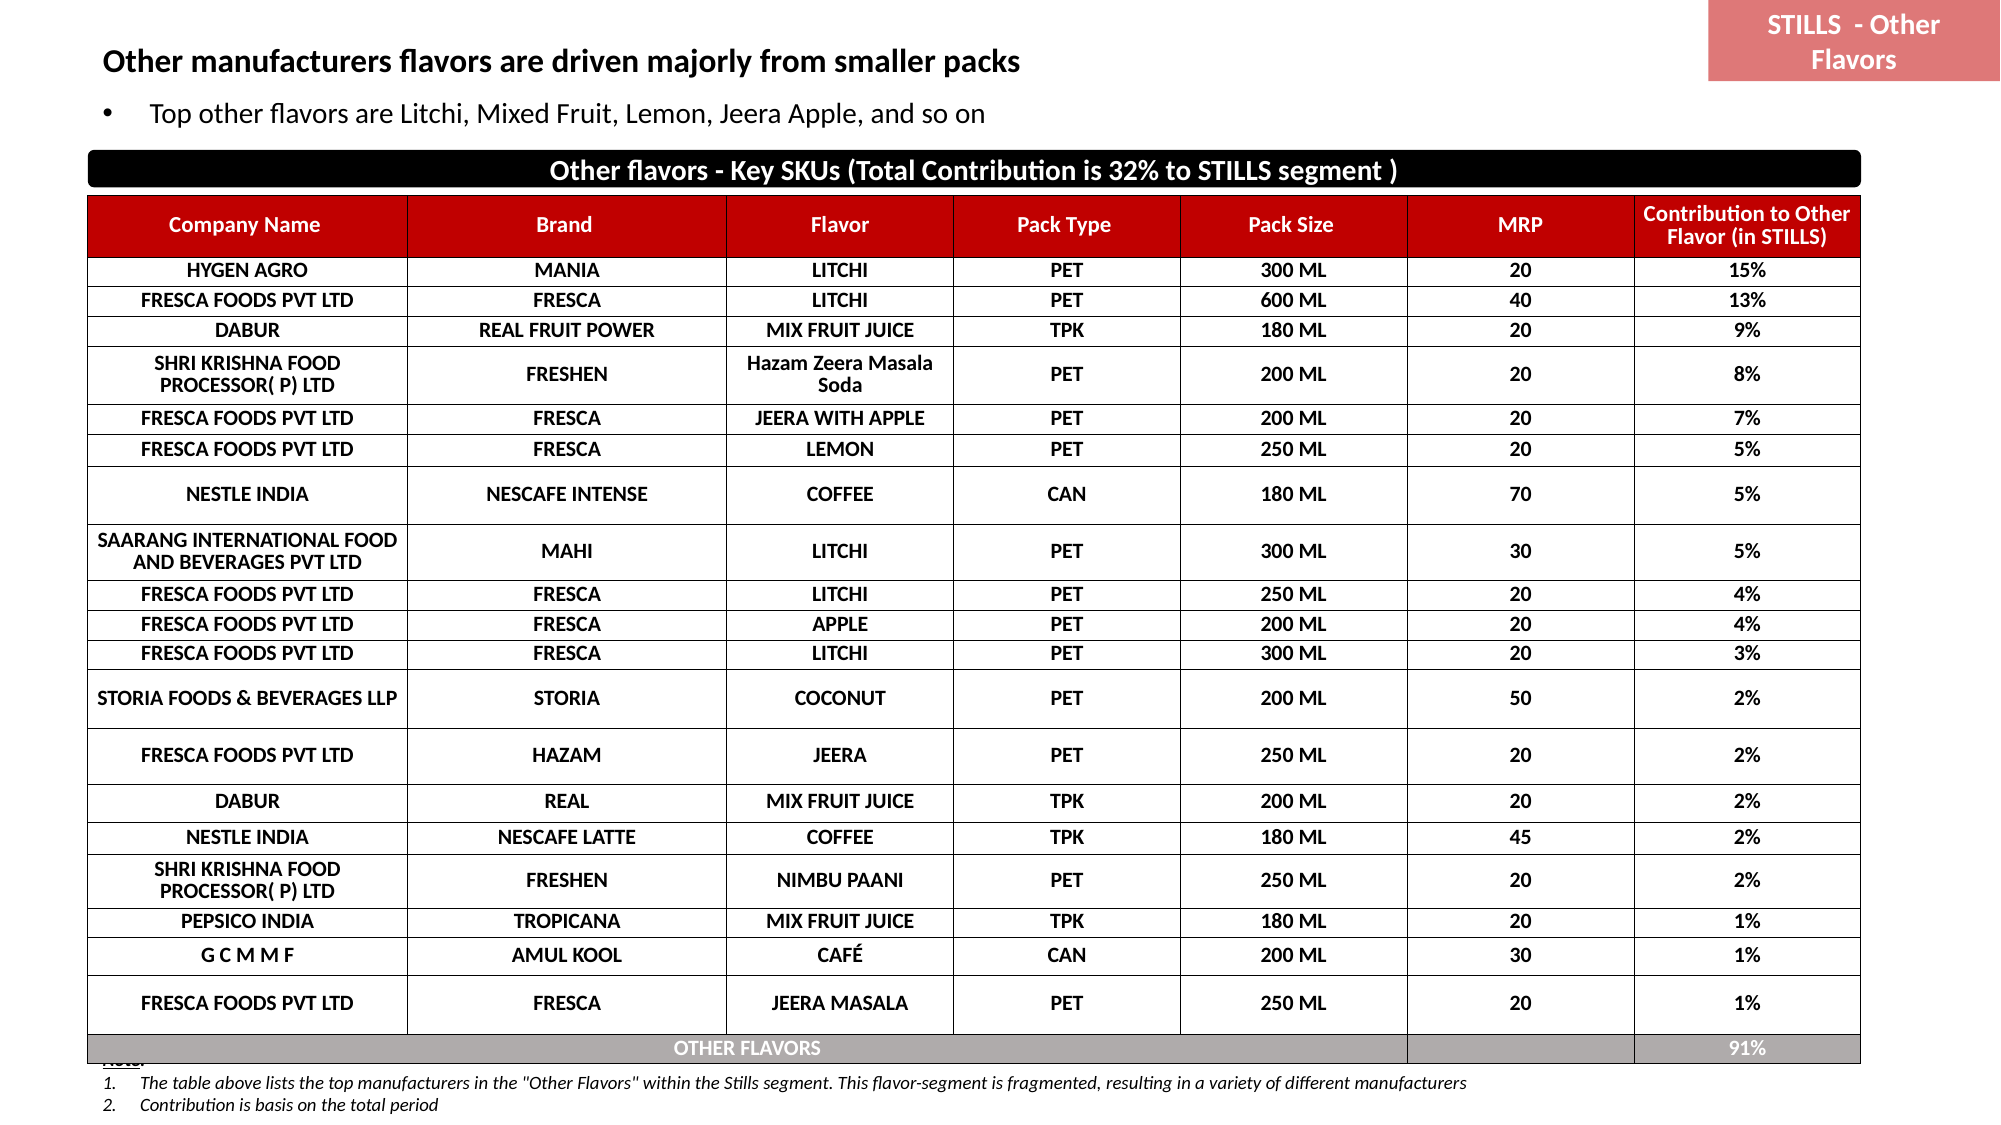

STILLS  - Other Flavors
# Other manufacturers flavors are driven majorly from smaller packs
Top other flavors are Litchi, Mixed Fruit, Lemon, Jeera Apple, and so on
Other flavors - Key SKUs (Total Contribution is 32% to STILLS segment )
| Company Name | Brand | Flavor | Pack Type | Pack Size | MRP | Contribution to Other Flavor (in STILLS) |
| --- | --- | --- | --- | --- | --- | --- |
| HYGEN AGRO | MANIA | LITCHI | PET | 300 ML | 20 | 15% |
| FRESCA FOODS PVT LTD | FRESCA | LITCHI | PET | 600 ML | 40 | 13% |
| DABUR | REAL FRUIT POWER | MIX FRUIT JUICE | TPK | 180 ML | 20 | 9% |
| SHRI KRISHNA FOOD PROCESSOR( P) LTD | FRESHEN | Hazam Zeera Masala Soda | PET | 200 ML | 20 | 8% |
| FRESCA FOODS PVT LTD | FRESCA | JEERA WITH APPLE | PET | 200 ML | 20 | 7% |
| FRESCA FOODS PVT LTD | FRESCA | LEMON | PET | 250 ML | 20 | 5% |
| NESTLE INDIA | NESCAFE INTENSE | COFFEE | CAN | 180 ML | 70 | 5% |
| SAARANG INTERNATIONAL FOOD AND BEVERAGES PVT LTD | MAHI | LITCHI | PET | 300 ML | 30 | 5% |
| FRESCA FOODS PVT LTD | FRESCA | LITCHI | PET | 250 ML | 20 | 4% |
| FRESCA FOODS PVT LTD | FRESCA | APPLE | PET | 200 ML | 20 | 4% |
| FRESCA FOODS PVT LTD | FRESCA | LITCHI | PET | 300 ML | 20 | 3% |
| STORIA FOODS & BEVERAGES LLP | STORIA | COCONUT | PET | 200 ML | 50 | 2% |
| FRESCA FOODS PVT LTD | HAZAM | JEERA | PET | 250 ML | 20 | 2% |
| DABUR | REAL | MIX FRUIT JUICE | TPK | 200 ML | 20 | 2% |
| NESTLE INDIA | NESCAFE LATTE | COFFEE | TPK | 180 ML | 45 | 2% |
| SHRI KRISHNA FOOD PROCESSOR( P) LTD | FRESHEN | NIMBU PAANI | PET | 250 ML | 20 | 2% |
| PEPSICO INDIA | TROPICANA | MIX FRUIT JUICE | TPK | 180 ML | 20 | 1% |
| G C M M F | AMUL KOOL | CAFÉ | CAN | 200 ML | 30 | 1% |
| FRESCA FOODS PVT LTD | FRESCA | JEERA MASALA | PET | 250 ML | 20 | 1% |
| OTHER FLAVORS |  |  |  |  |  | 91% |
Note:
The table above lists the top manufacturers in the "Other Flavors" within the Stills segment. This flavor-segment is fragmented, resulting in a variety of different manufacturers
Contribution is basis on the total period